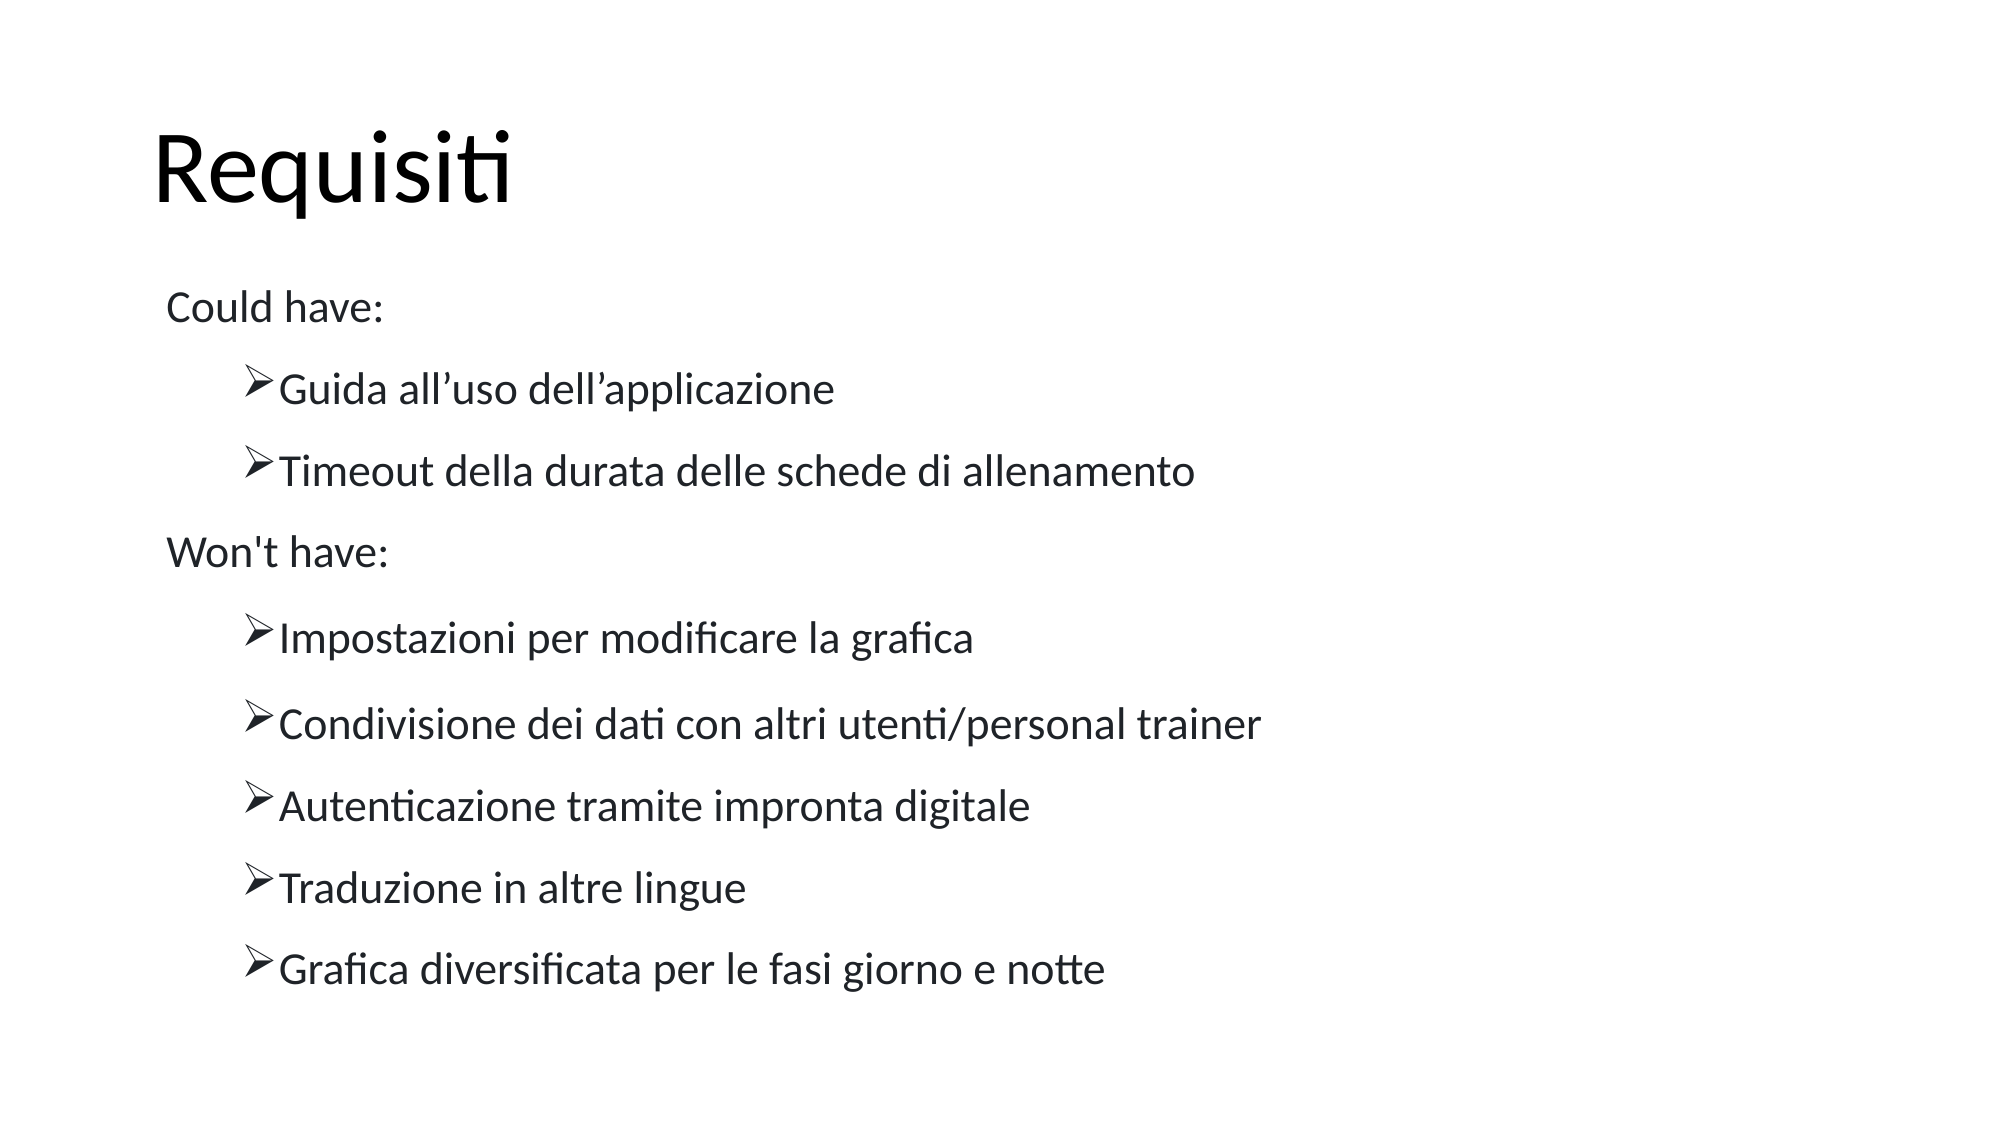

# Requisiti
Could have:
Guida all’uso dell’applicazione
Timeout della durata delle schede di allenamento
Won't have:
Impostazioni per modificare la grafica
Condivisione dei dati con altri utenti/personal trainer
Autenticazione tramite impronta digitale
Traduzione in altre lingue
Grafica diversificata per le fasi giorno e notte